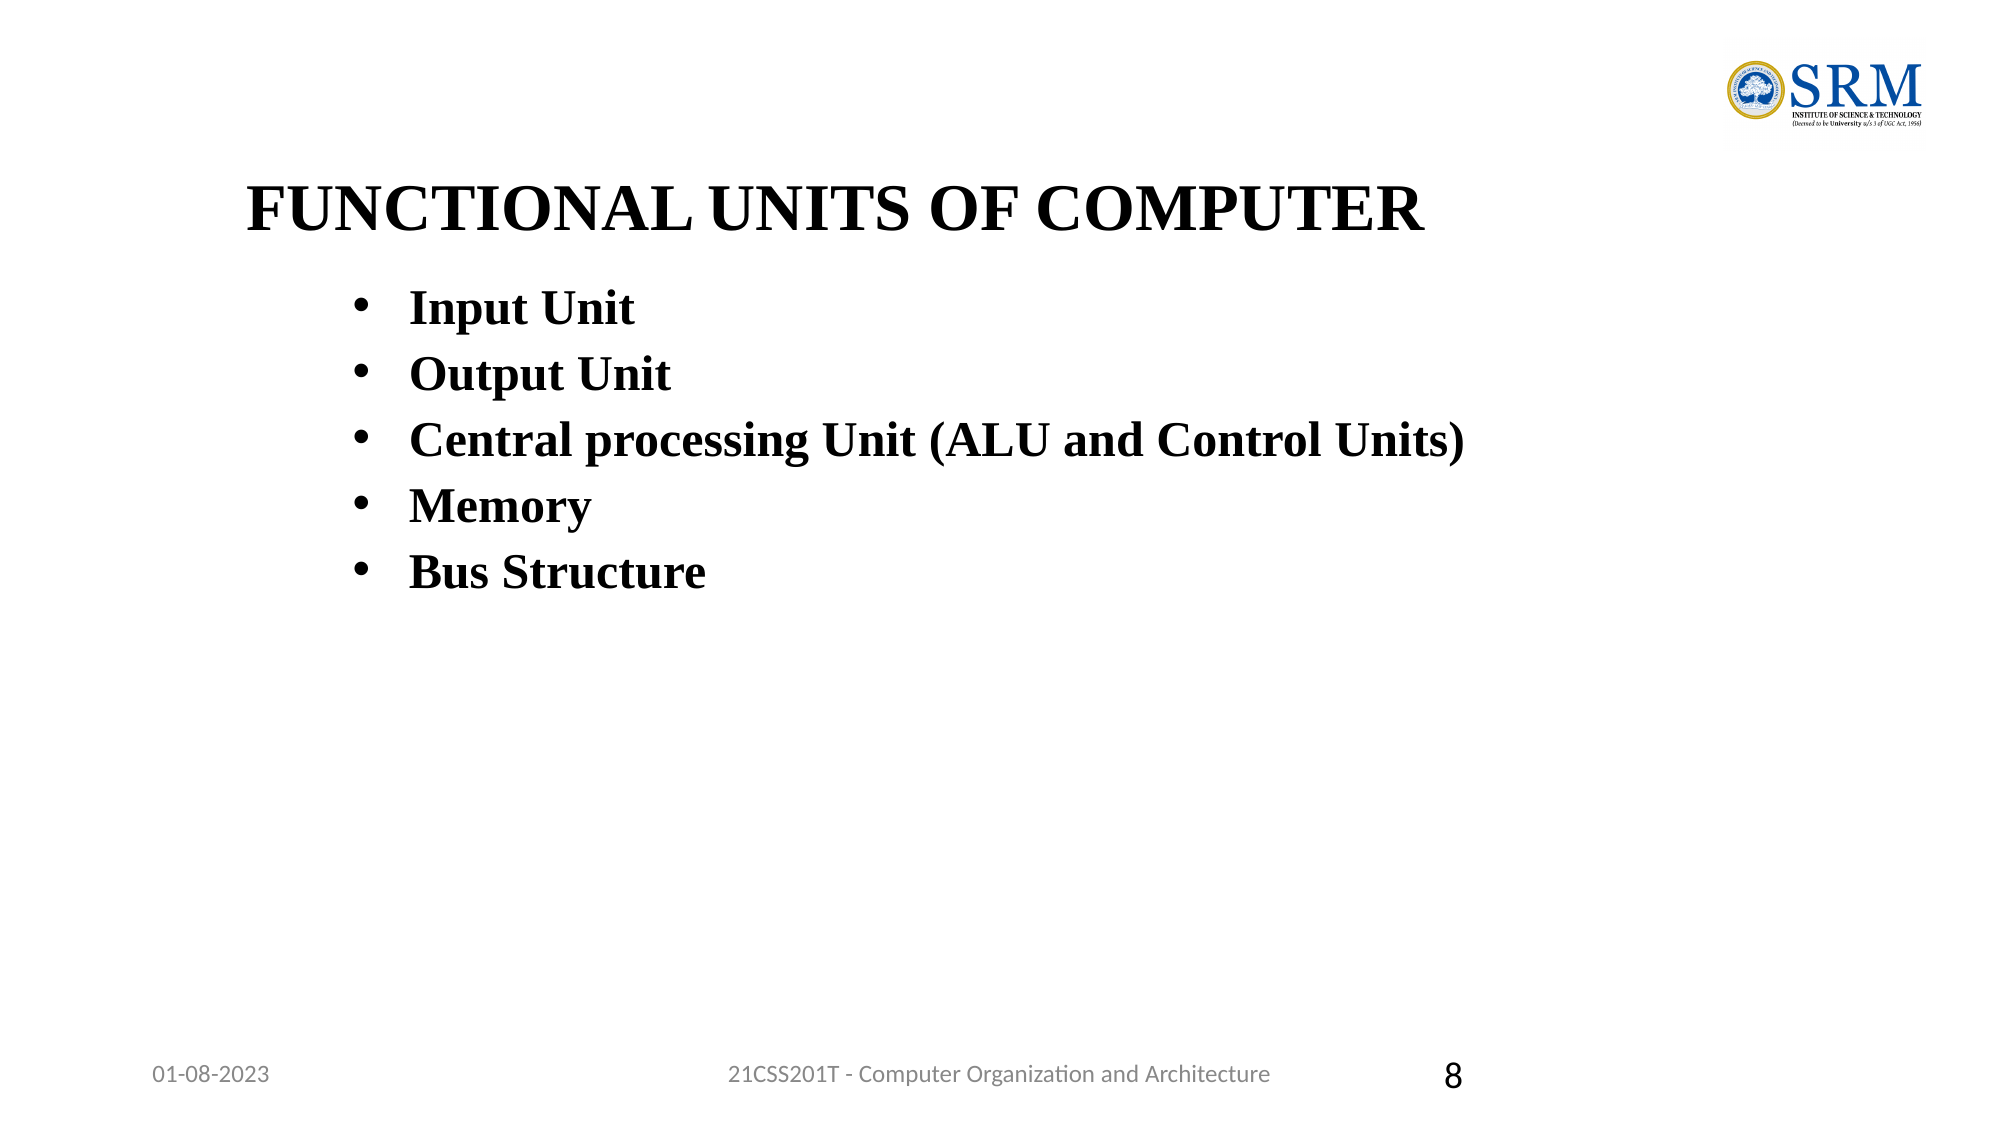

# FUNCTIONAL UNITS OF COMPUTER
Input Unit
Output Unit
Central processing Unit (ALU and Control Units)
Memory
Bus Structure
01-08-2023
21CSS201T - Computer Organization and Architecture
8